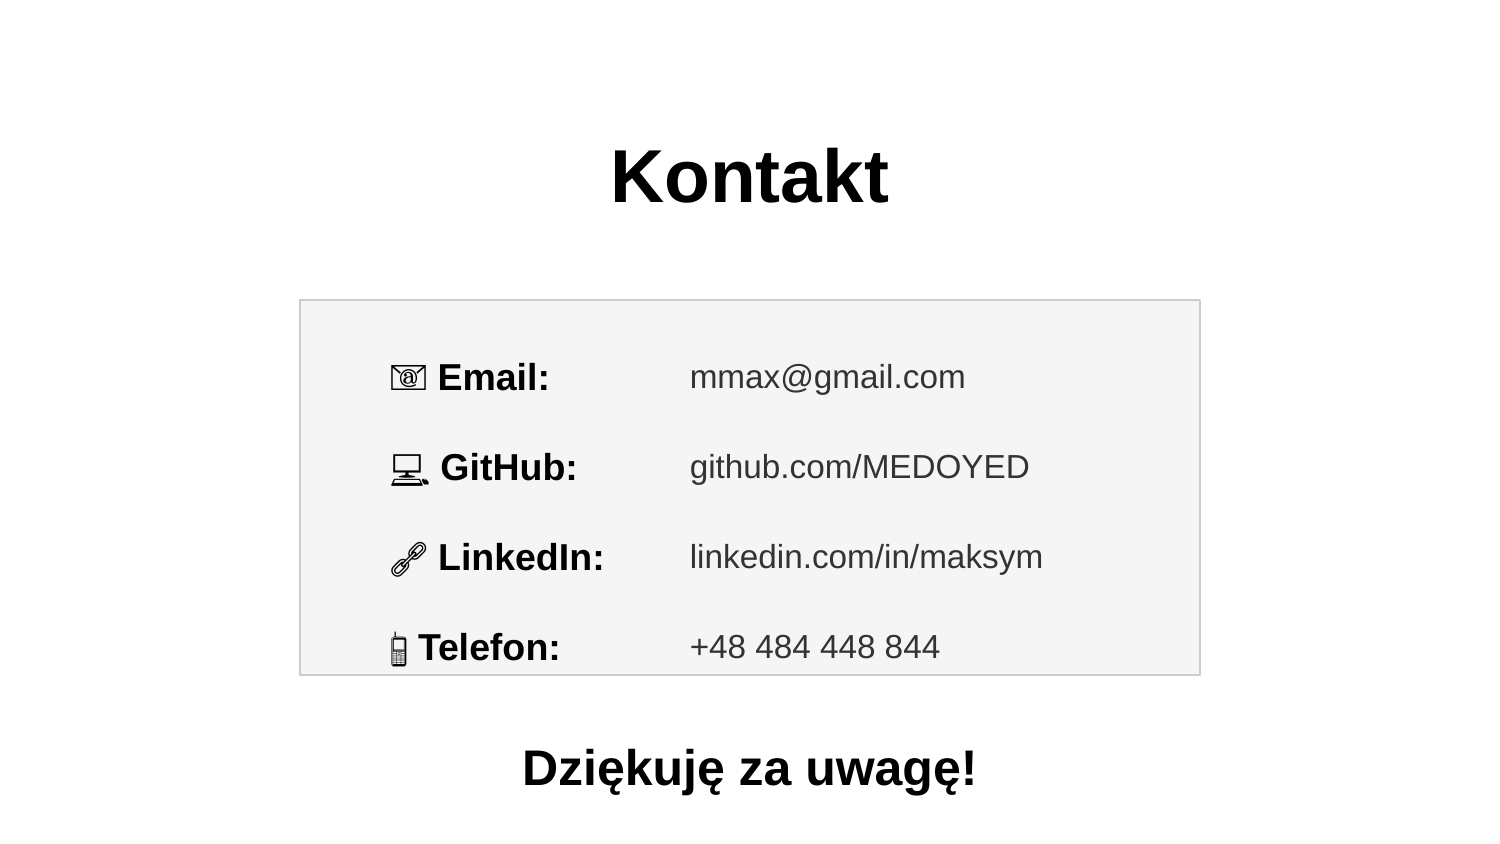

Kontakt

📧 Email:
mmax@gmail.com
💻 GitHub:
github.com/MEDOYED
🔗 LinkedIn:
linkedin.com/in/maksym
📱 Telefon:
+48 484 448 844
Dziękuję za uwagę!